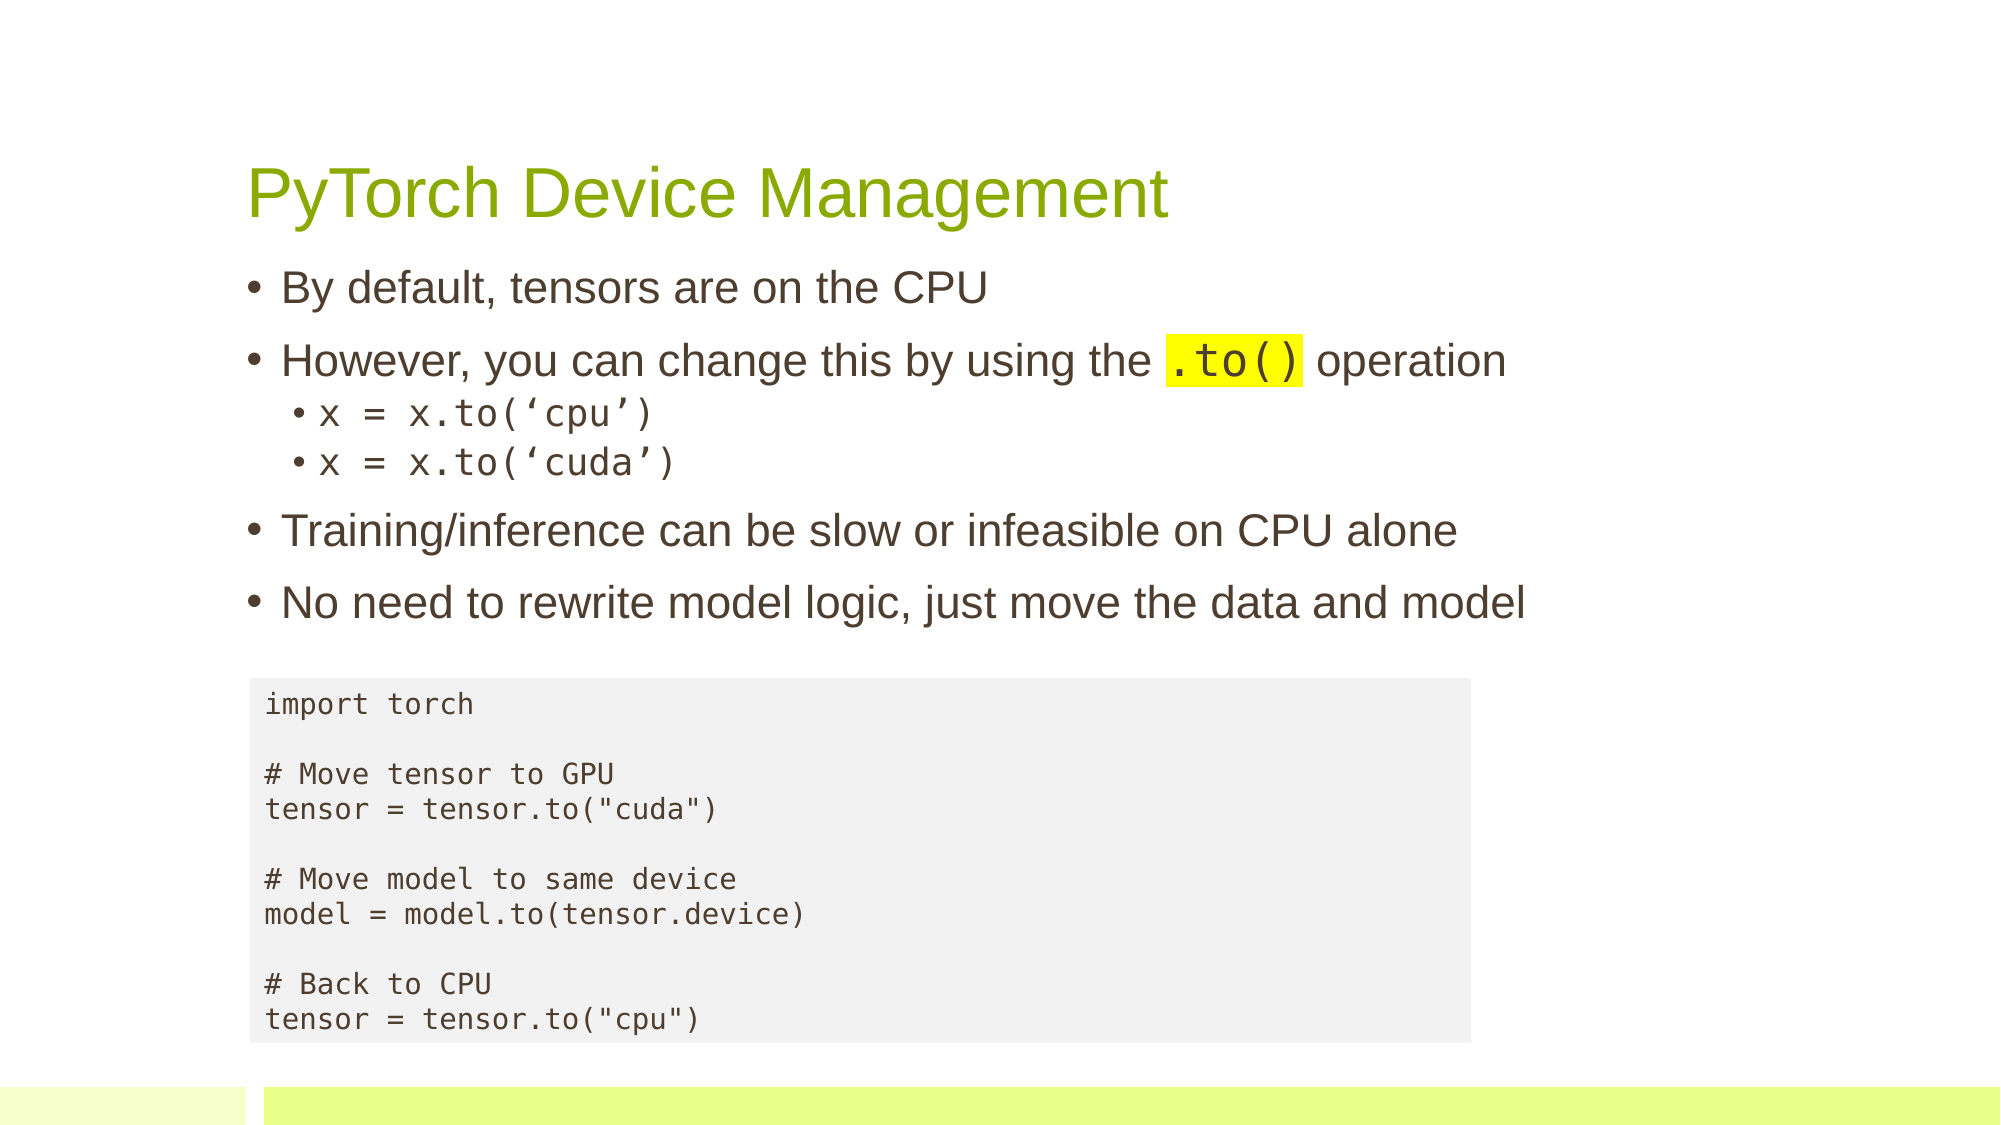

# PyTorch Device Management
By default, tensors are on the CPU
However, you can change this by using the .to() operation
x = x.to(‘cpu’)
x = x.to(‘cuda’)
Training/inference can be slow or infeasible on CPU alone
No need to rewrite model logic, just move the data and model
import torch

# Move tensor to GPU
tensor = tensor.to("cuda")
# Move model to same device
model = model.to(tensor.device)
# Back to CPU
tensor = tensor.to("cpu")